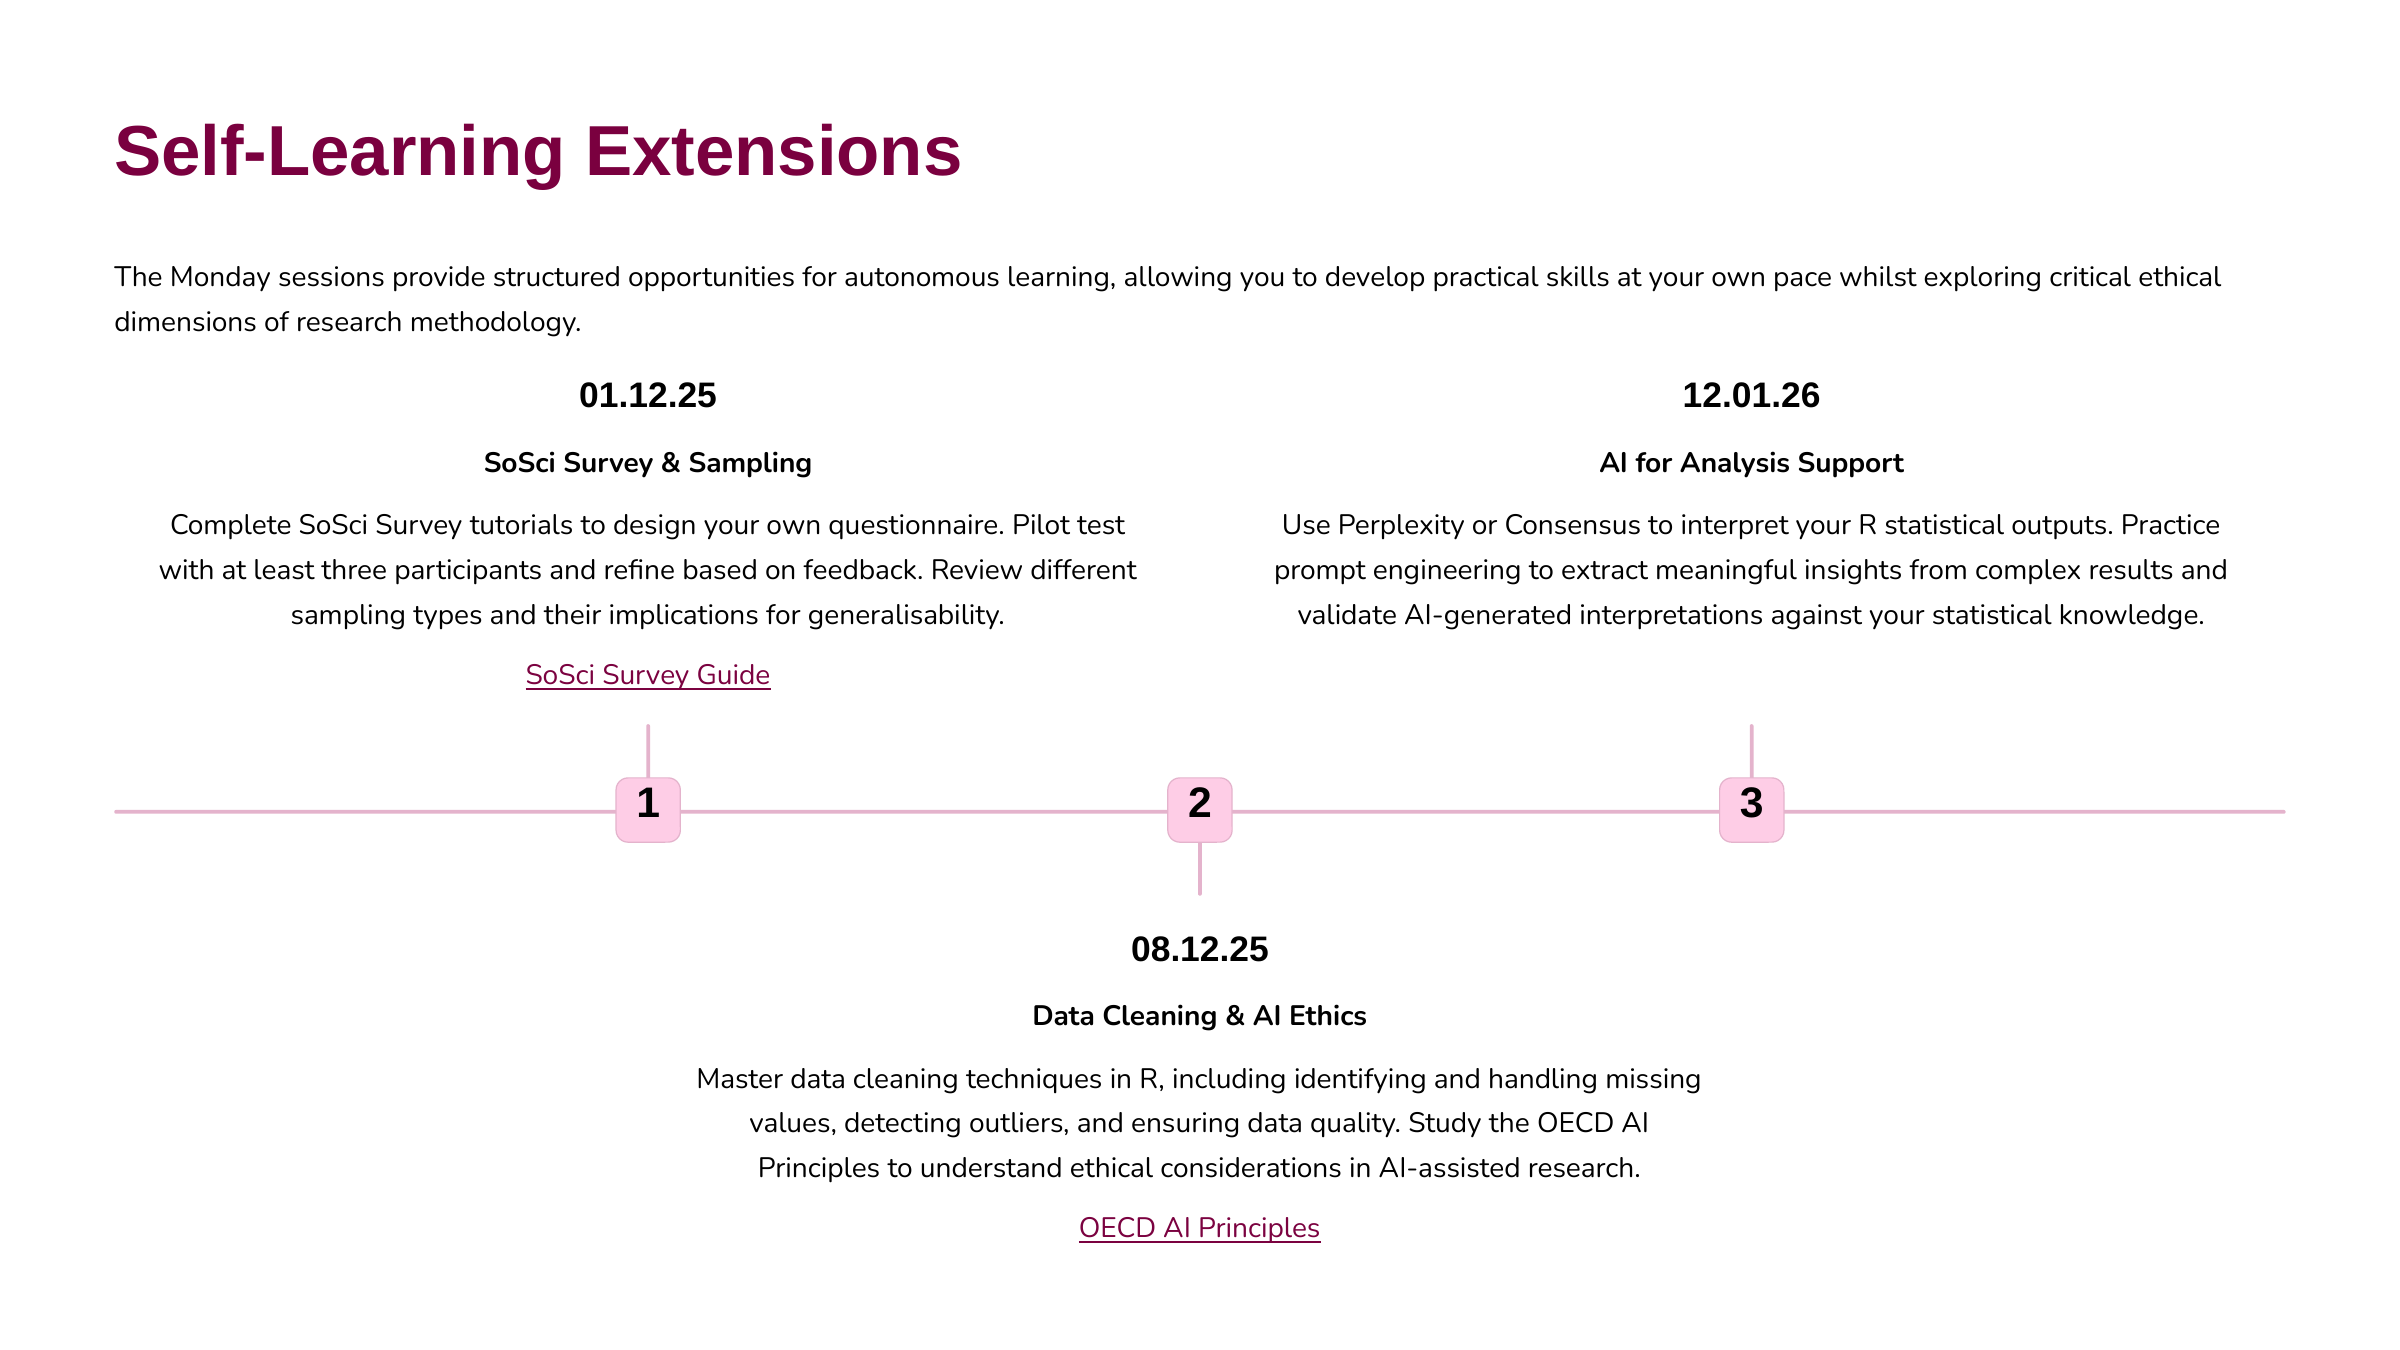

Self-Learning Extensions
The Monday sessions provide structured opportunities for autonomous learning, allowing you to develop practical skills at your own pace whilst exploring critical ethical dimensions of research methodology.
01.12.25
12.01.26
SoSci Survey & Sampling
AI for Analysis Support
Complete SoSci Survey tutorials to design your own questionnaire. Pilot test with at least three participants and refine based on feedback. Review different sampling types and their implications for generalisability.
Use Perplexity or Consensus to interpret your R statistical outputs. Practice prompt engineering to extract meaningful insights from complex results and validate AI-generated interpretations against your statistical knowledge.
SoSci Survey Guide

1
2
3

08.12.25
Data Cleaning & AI Ethics
Master data cleaning techniques in R, including identifying and handling missing values, detecting outliers, and ensuring data quality. Study the OECD AI Principles to understand ethical considerations in AI-assisted research.
OECD AI Principles